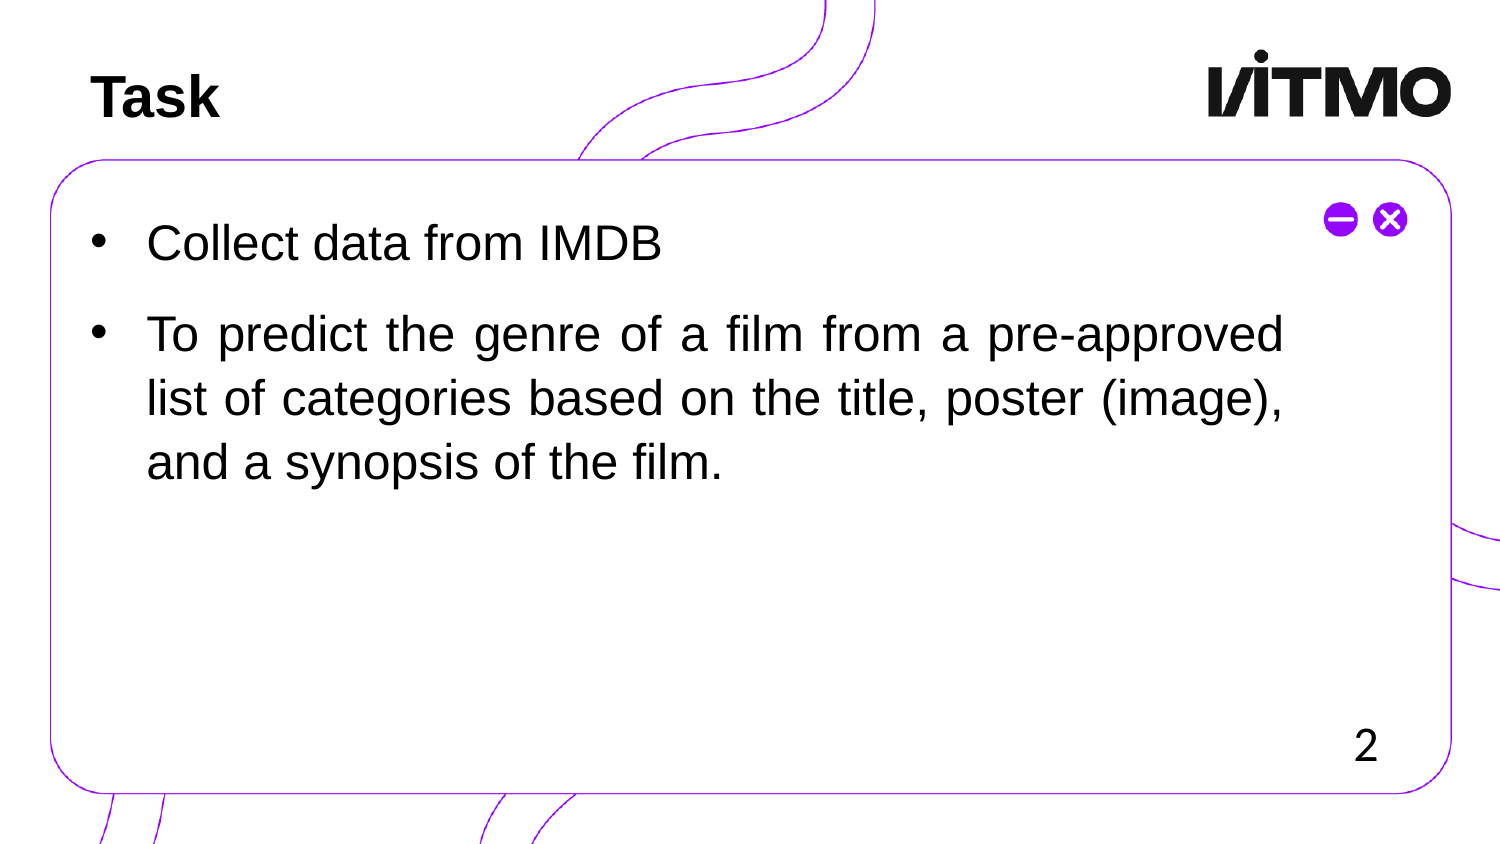

# Task
Collect data from IMDB
To predict the genre of a film from a pre-approved list of categories based on the title, poster (image), and a synopsis of the film.
2